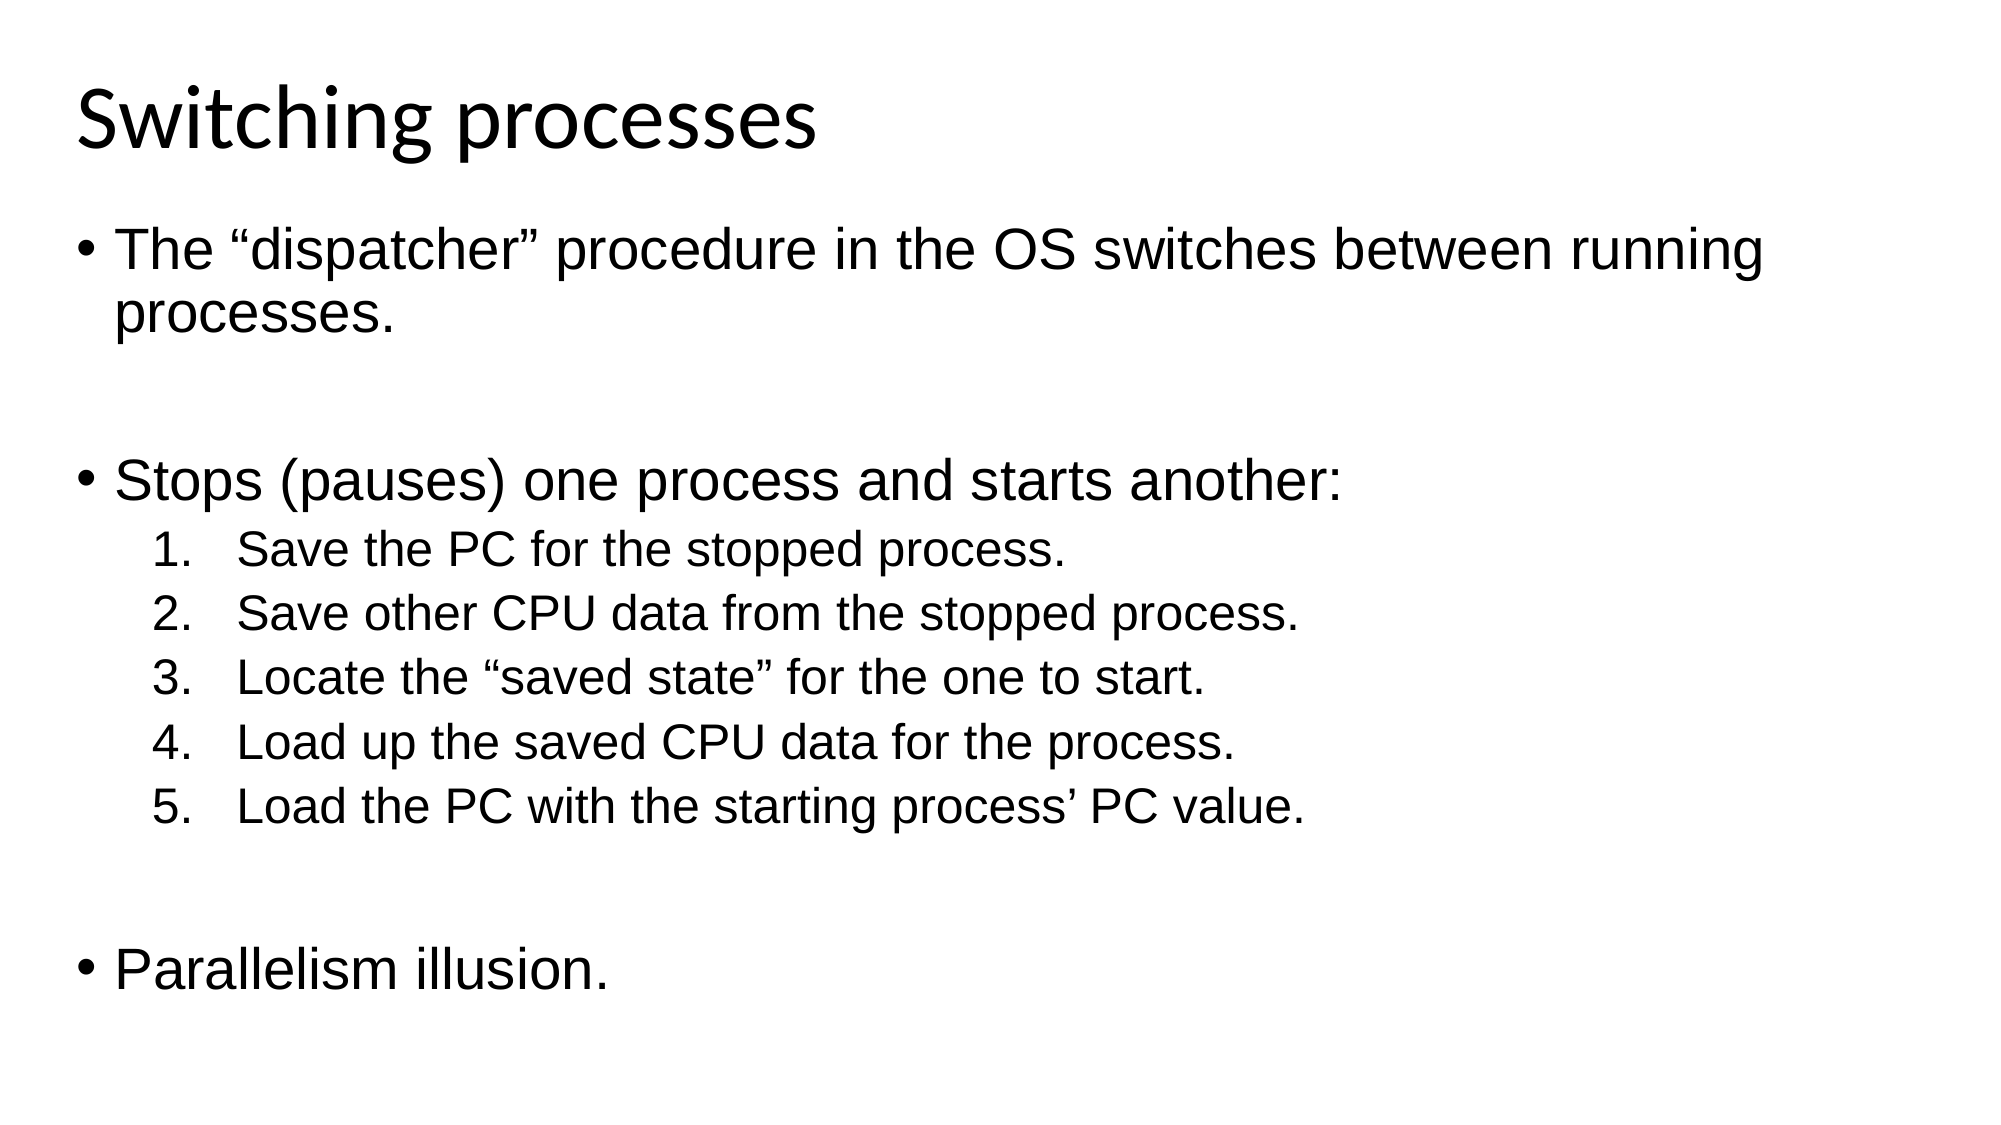

# Switching processes
The “dispatcher” procedure in the OS switches between running processes.

Stops (pauses) one process and starts another:
Save the PC for the stopped process.
Save other CPU data from the stopped process.
Locate the “saved state” for the one to start.
Load up the saved CPU data for the process.
Load the PC with the starting process’ PC value.

Parallelism illusion.